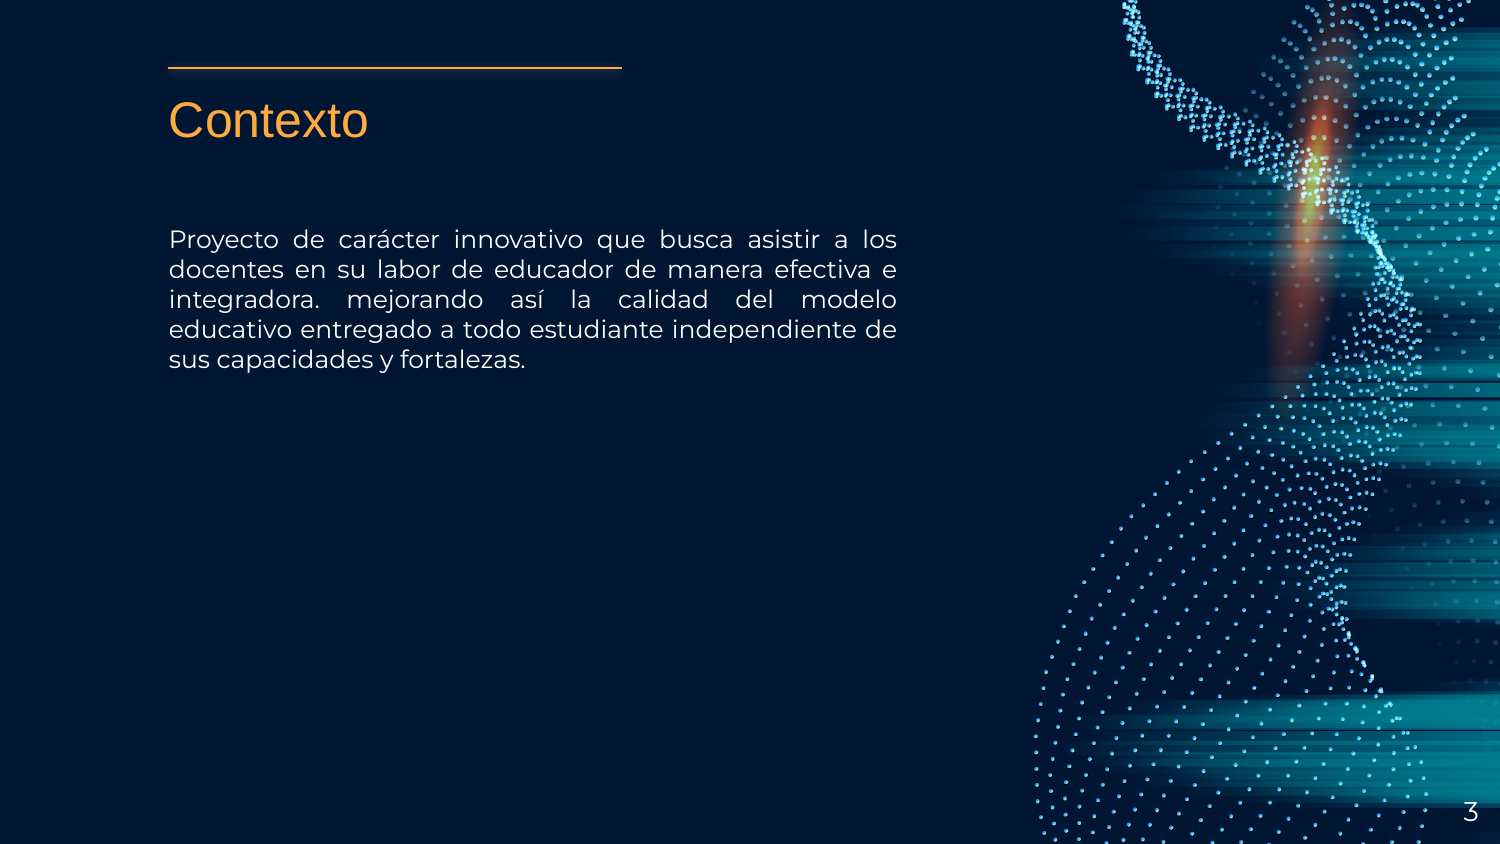

# Contexto
Proyecto de carácter innovativo que busca asistir a los docentes en su labor de educador de manera efectiva e integradora. mejorando así la calidad del modelo educativo entregado a todo estudiante independiente de sus capacidades y fortalezas.
3